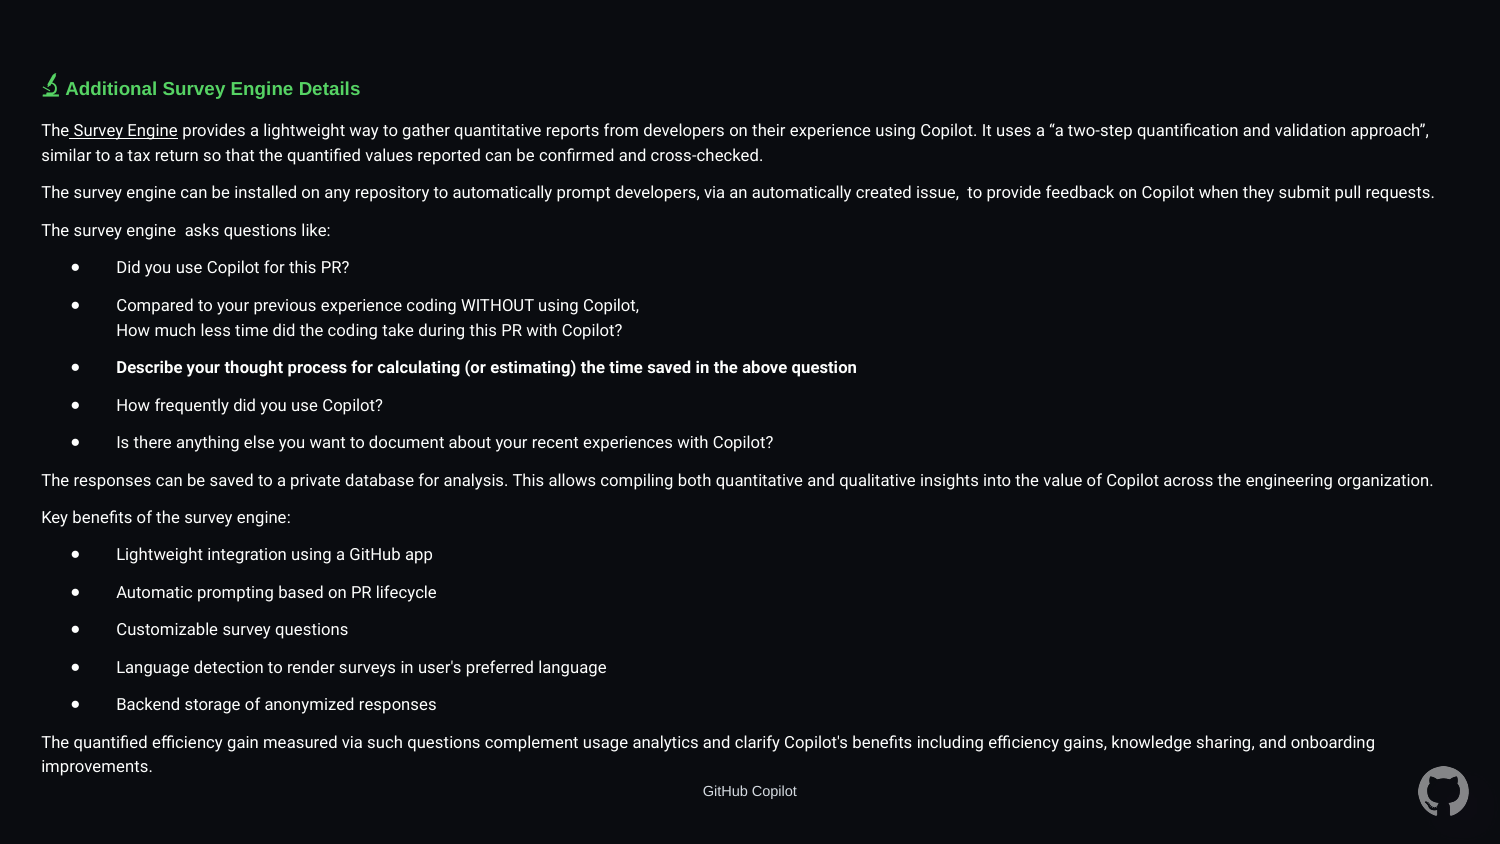

🔬 Additional Survey Engine Details
The Survey Engine provides a lightweight way to gather quantitative reports from developers on their experience using Copilot. It uses a “a two-step quantification and validation approach”, similar to a tax return so that the quantified values reported can be confirmed and cross-checked.
The survey engine can be installed on any repository to automatically prompt developers, via an automatically created issue,  to provide feedback on Copilot when they submit pull requests.
The survey engine  asks questions like:
Did you use Copilot for this PR?
Compared to your previous experience coding WITHOUT using Copilot,
How much less time did the coding take during this PR with Copilot?
Describe your thought process for calculating (or estimating) the time saved in the above question
How frequently did you use Copilot?
Is there anything else you want to document about your recent experiences with Copilot?
The responses can be saved to a private database for analysis. This allows compiling both quantitative and qualitative insights into the value of Copilot across the engineering organization.
Key benefits of the survey engine:
Lightweight integration using a GitHub app
Automatic prompting based on PR lifecycle
Customizable survey questions
Language detection to render surveys in user's preferred language
Backend storage of anonymized responses
The quantified efficiency gain measured via such questions complement usage analytics and clarify Copilot's benefits including efficiency gains, knowledge sharing, and onboarding improvements.